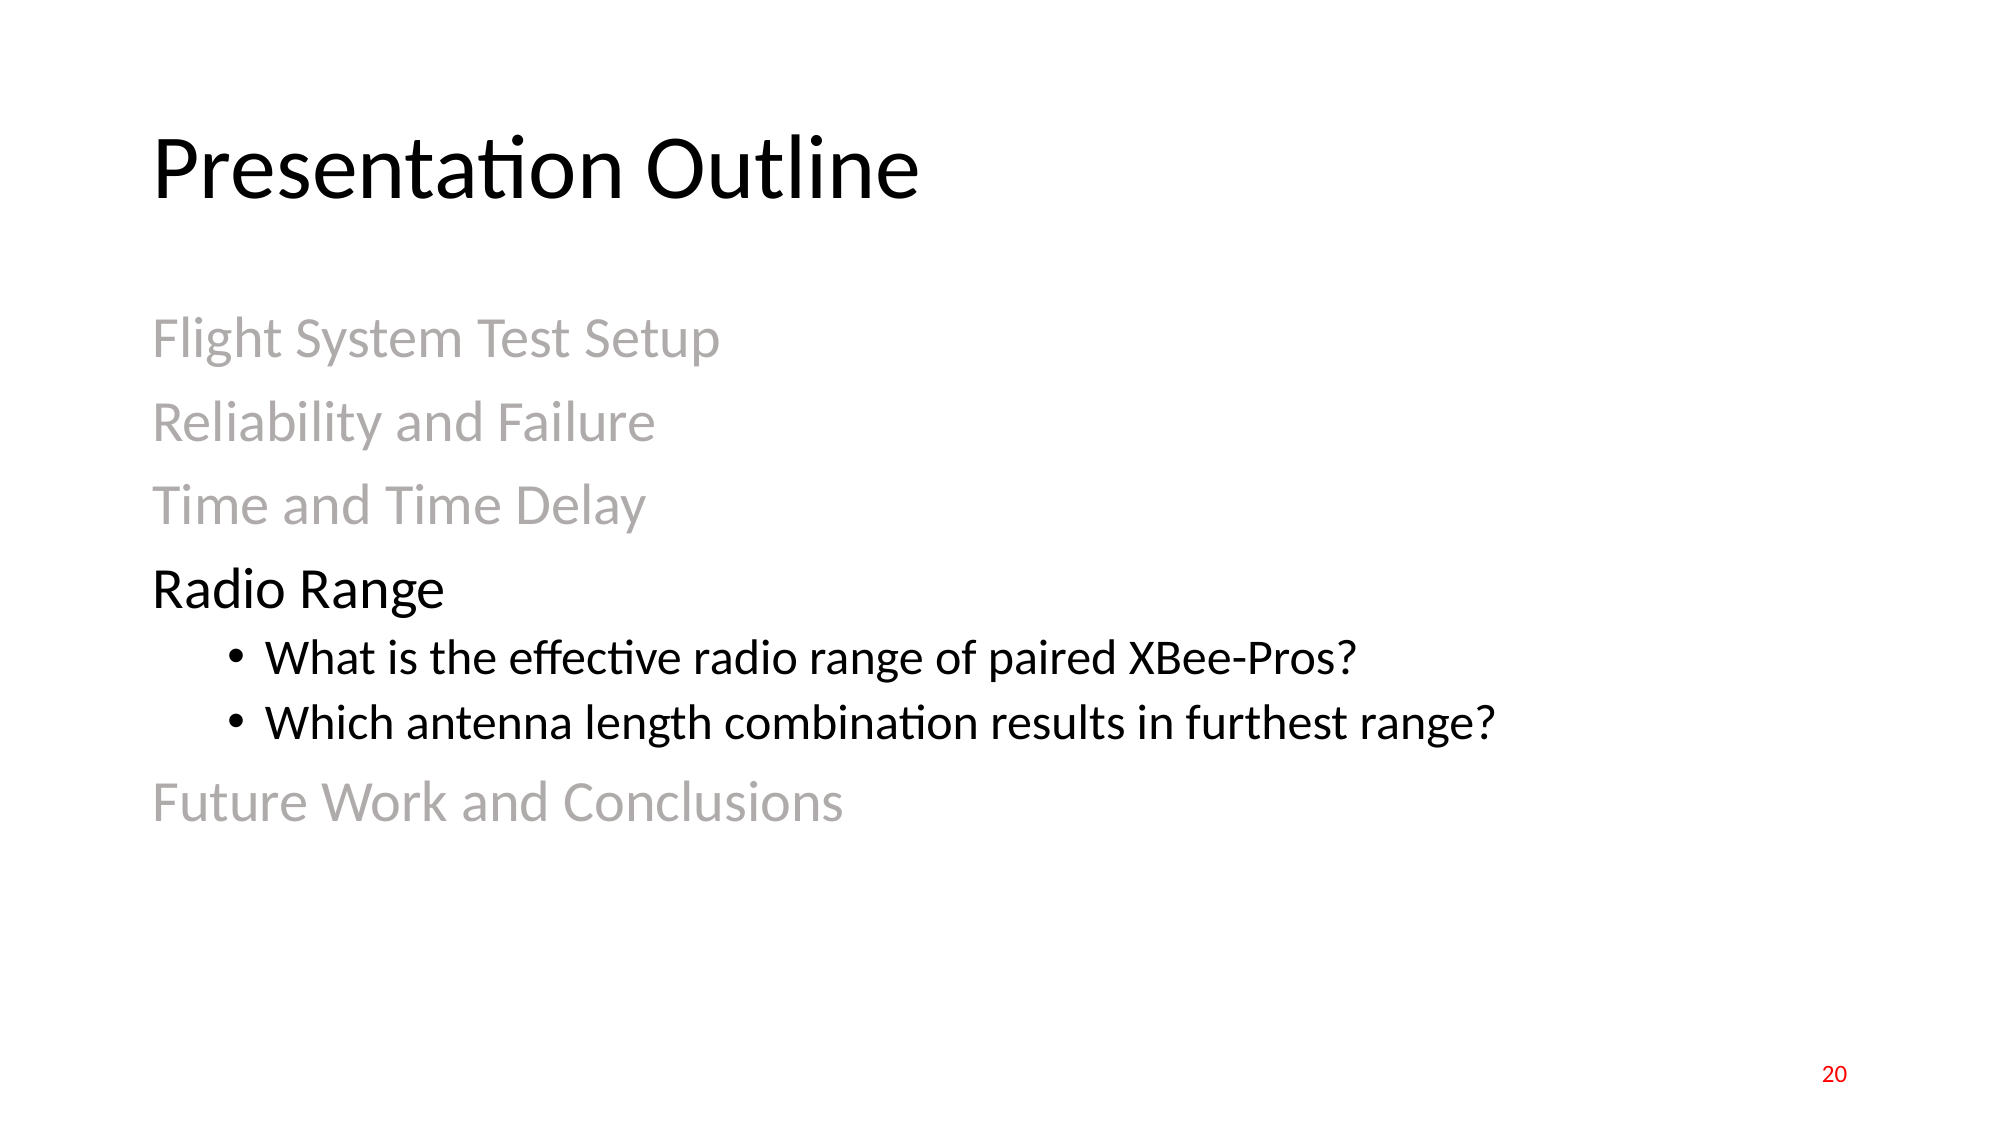

# Presentation Outline
Flight System Test Setup
Reliability and Failure
Time and Time Delay
Radio Range
What is the effective radio range of paired XBee-Pros?
Which antenna length combination results in furthest range?
Future Work and Conclusions

20